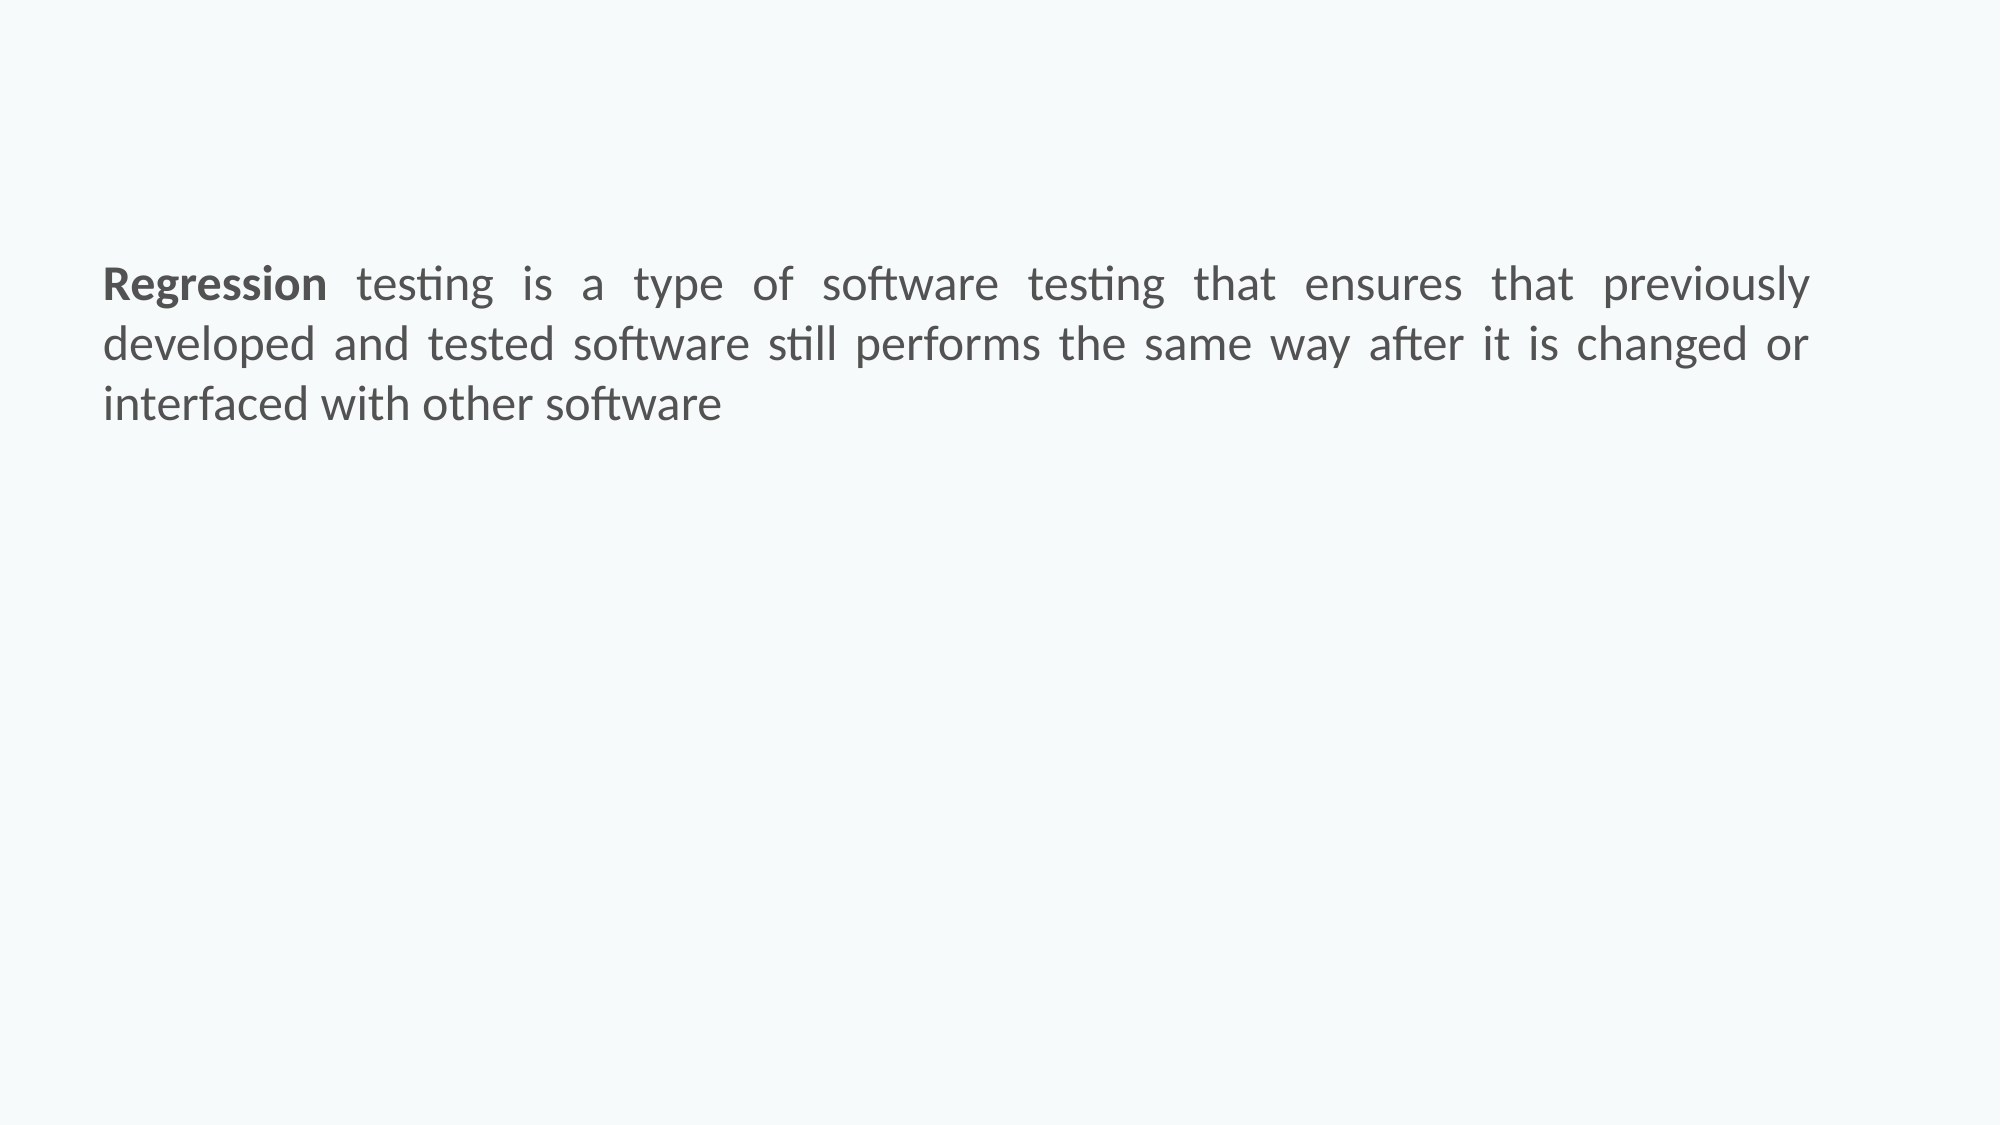

#
Regression testing is a type of software testing that ensures that previously developed and tested software still performs the same way after it is changed or interfaced with other software